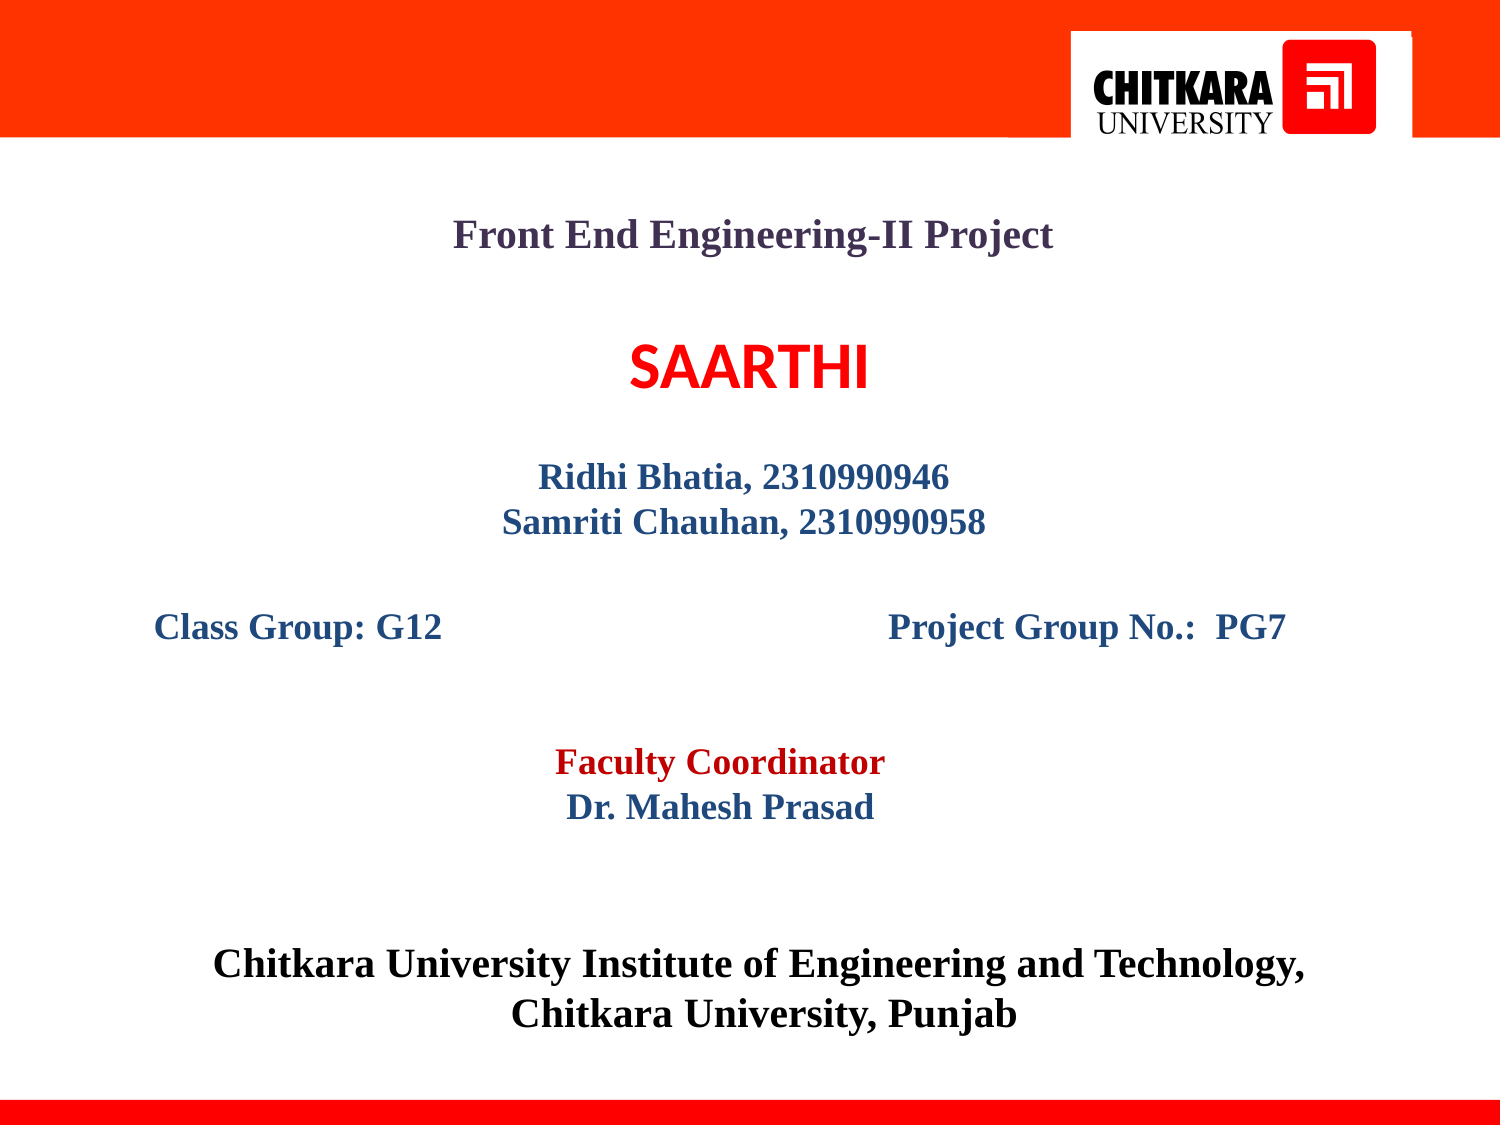

Front End Engineering-II Project
SAARTHI
Ridhi Bhatia, 2310990946
Samriti Chauhan, 2310990958
Class Group: G12                                               Project Group No.:  PG7

Faculty Coordinator
Dr. Mahesh Prasad
Chitkara University Institute of Engineering and Technology,
Chitkara University, Punjab